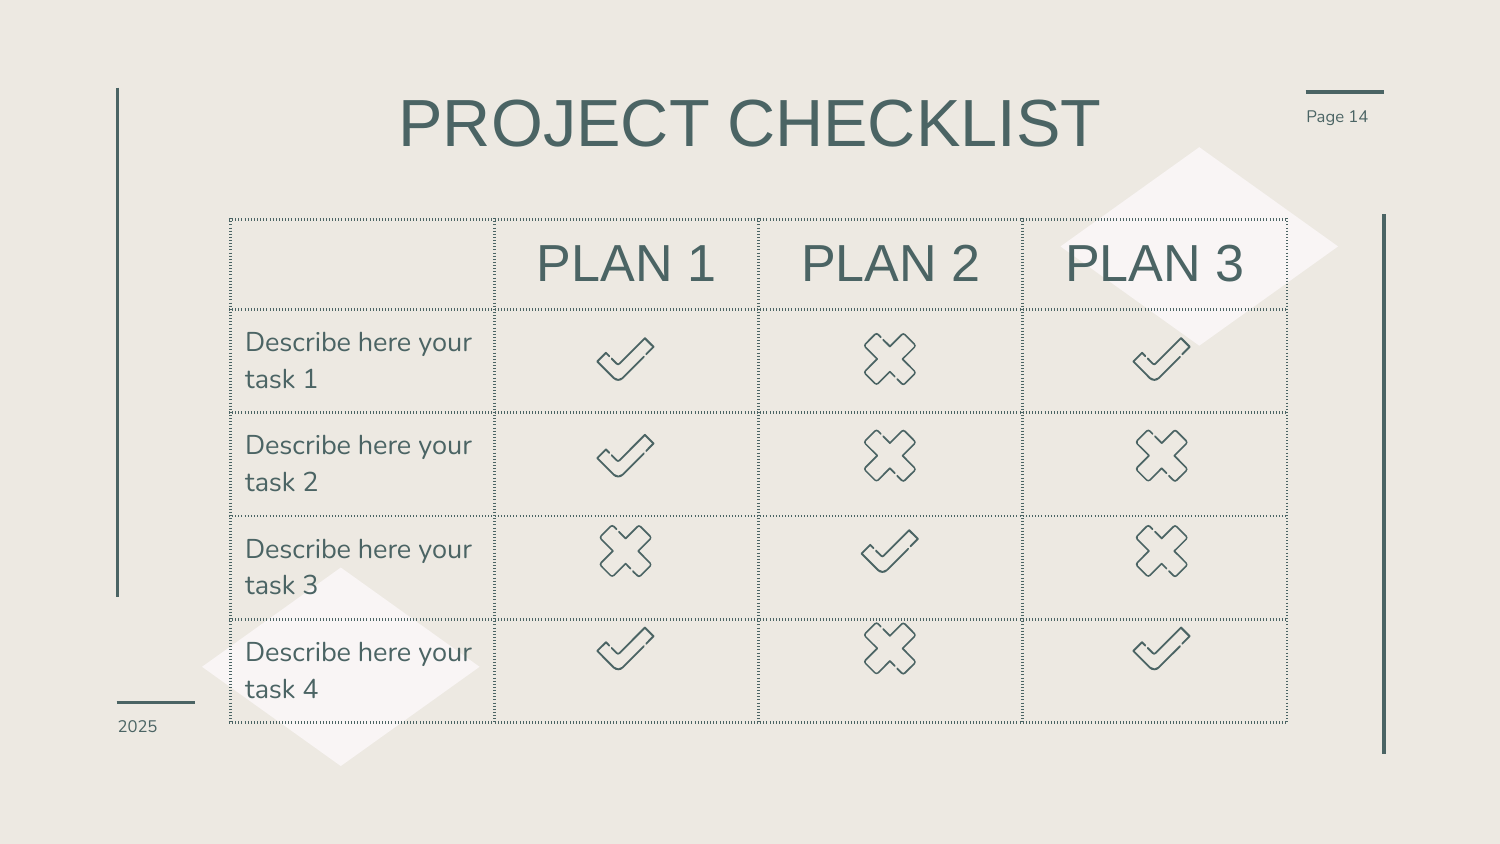

# PROJECT CHECKLIST
Page 14
|  | PLAN 1 | PLAN 2 | PLAN 3 |
| --- | --- | --- | --- |
| Describe here your task 1 |  |  |  |
| Describe here your task 2 |  |  |  |
| Describe here your task 3 |  |  |  |
| Describe here your task 4 |  |  |  |

2025